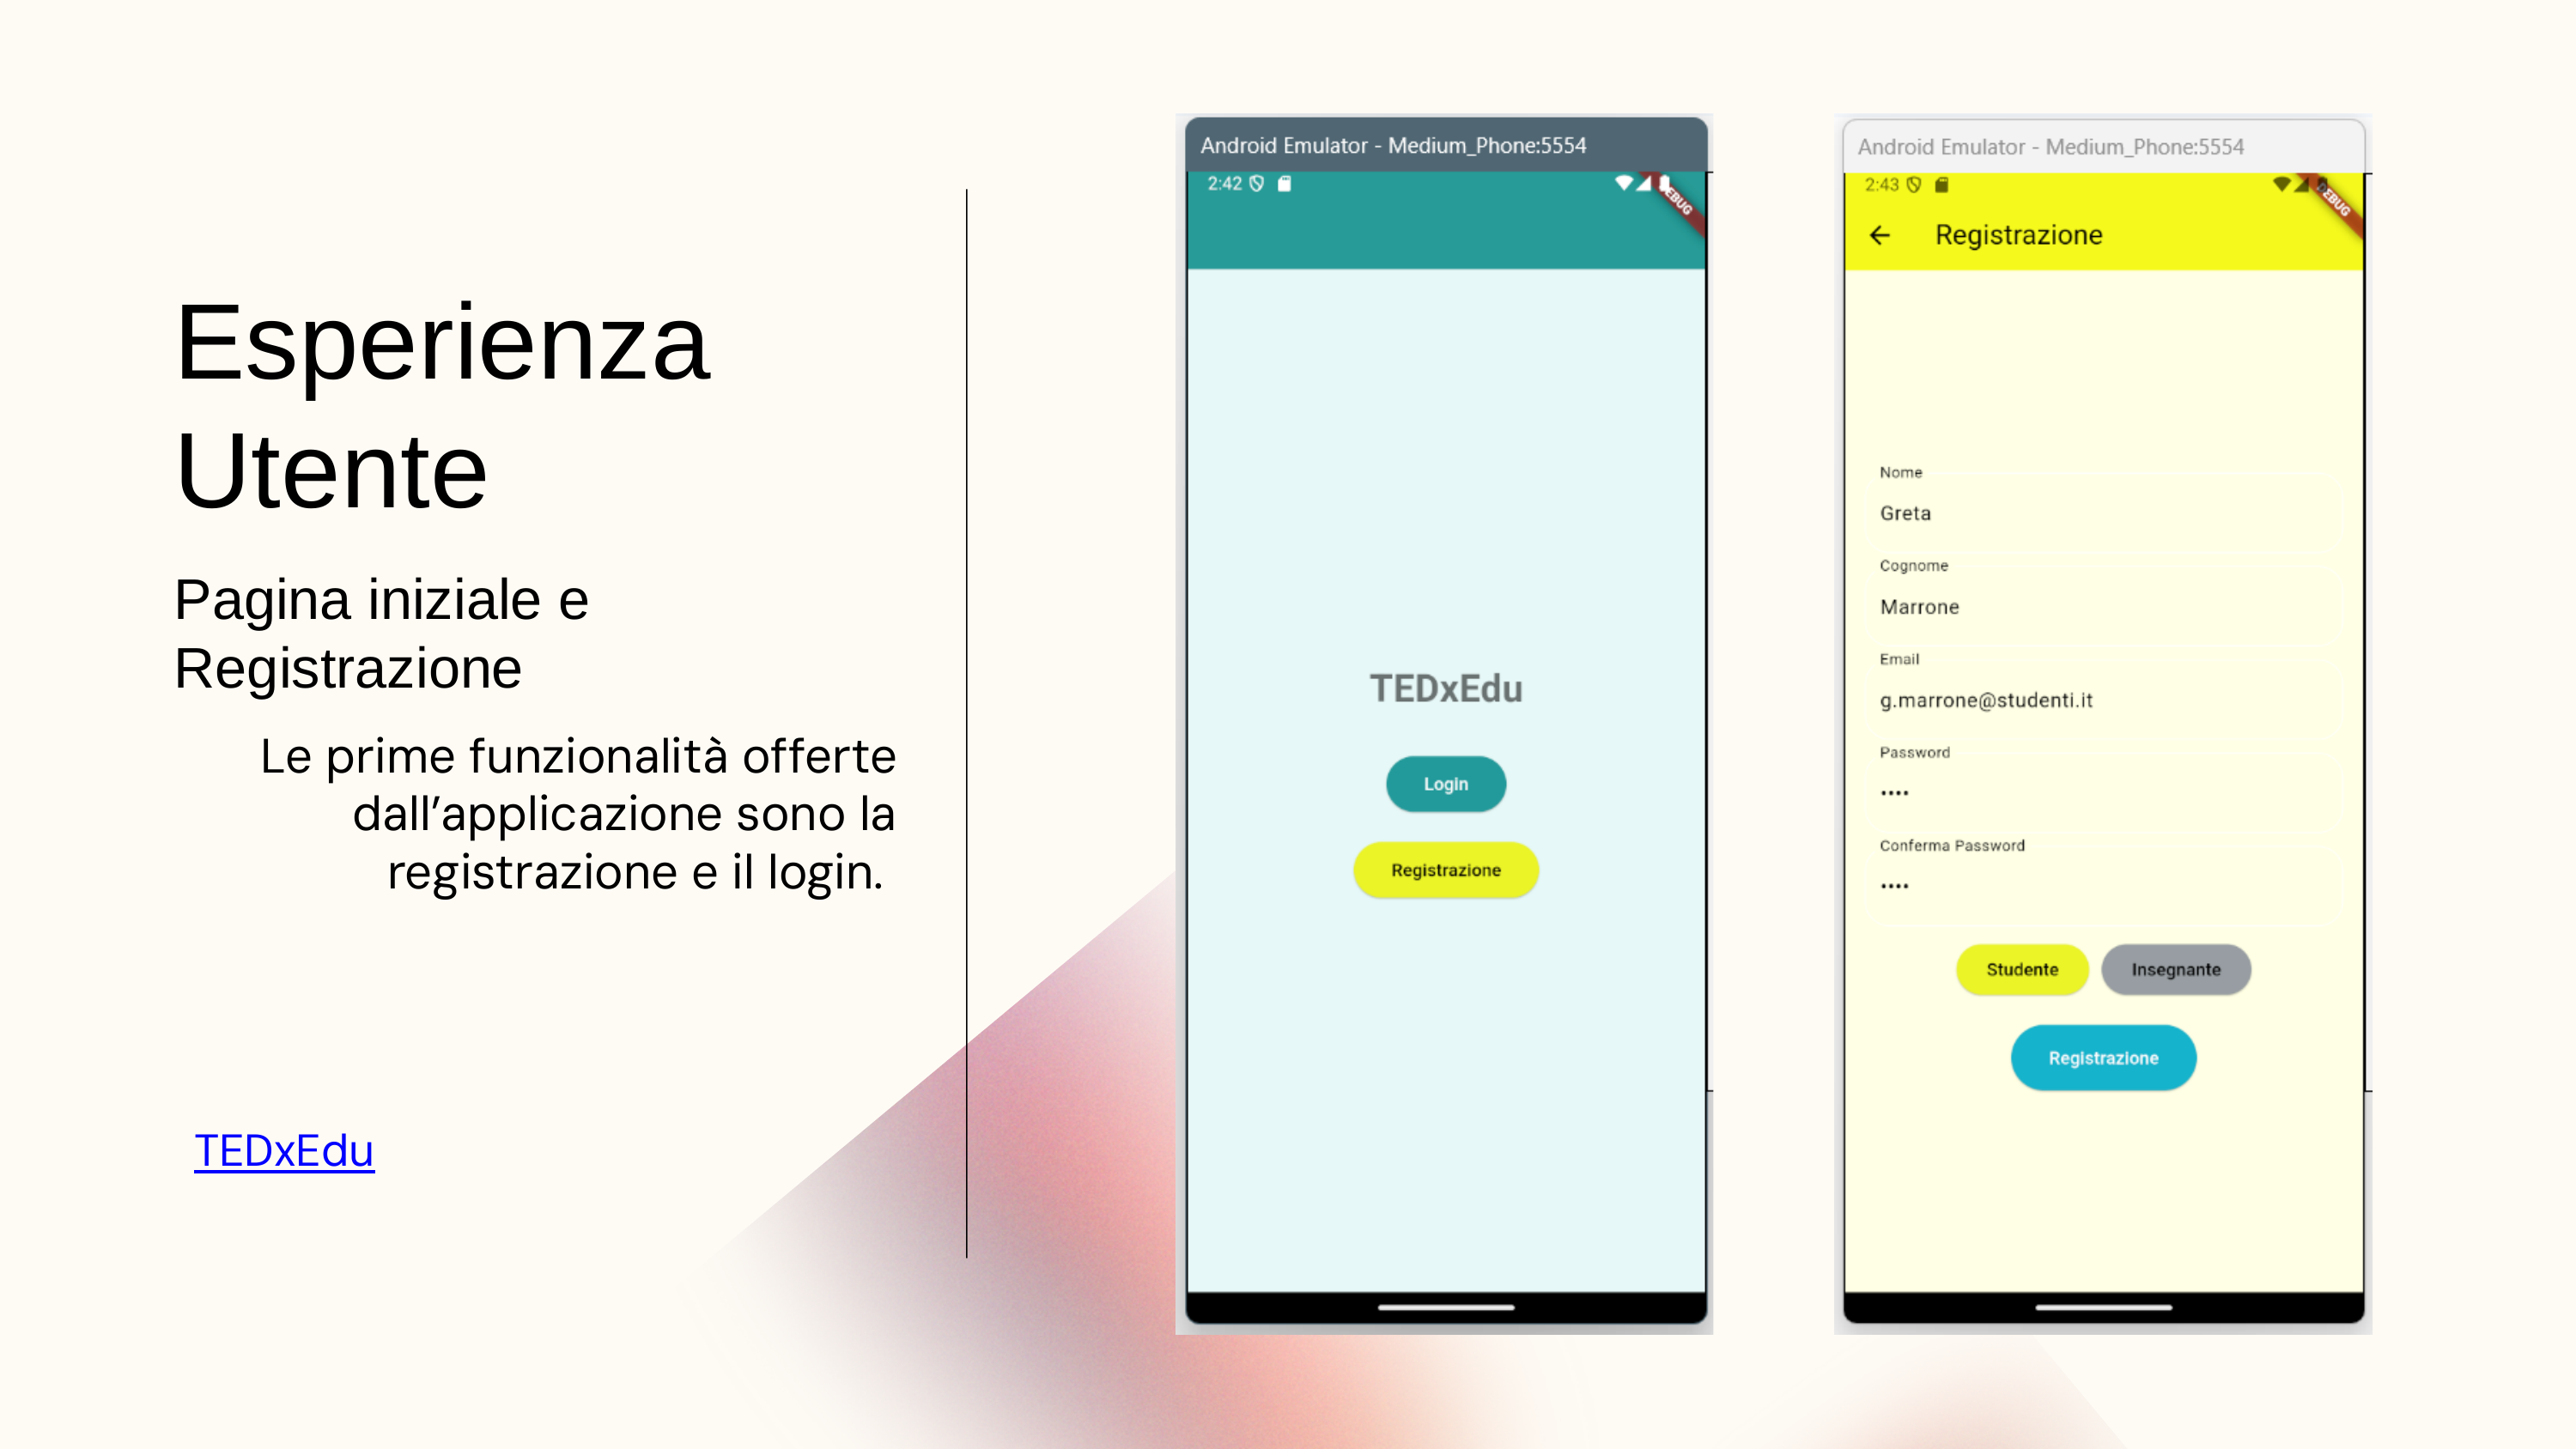

Esperienza
Utente
Pagina iniziale e Registrazione

Le prime funzionalità offerte dall’applicazione sono la registrazione e il login.

TEDxEdu